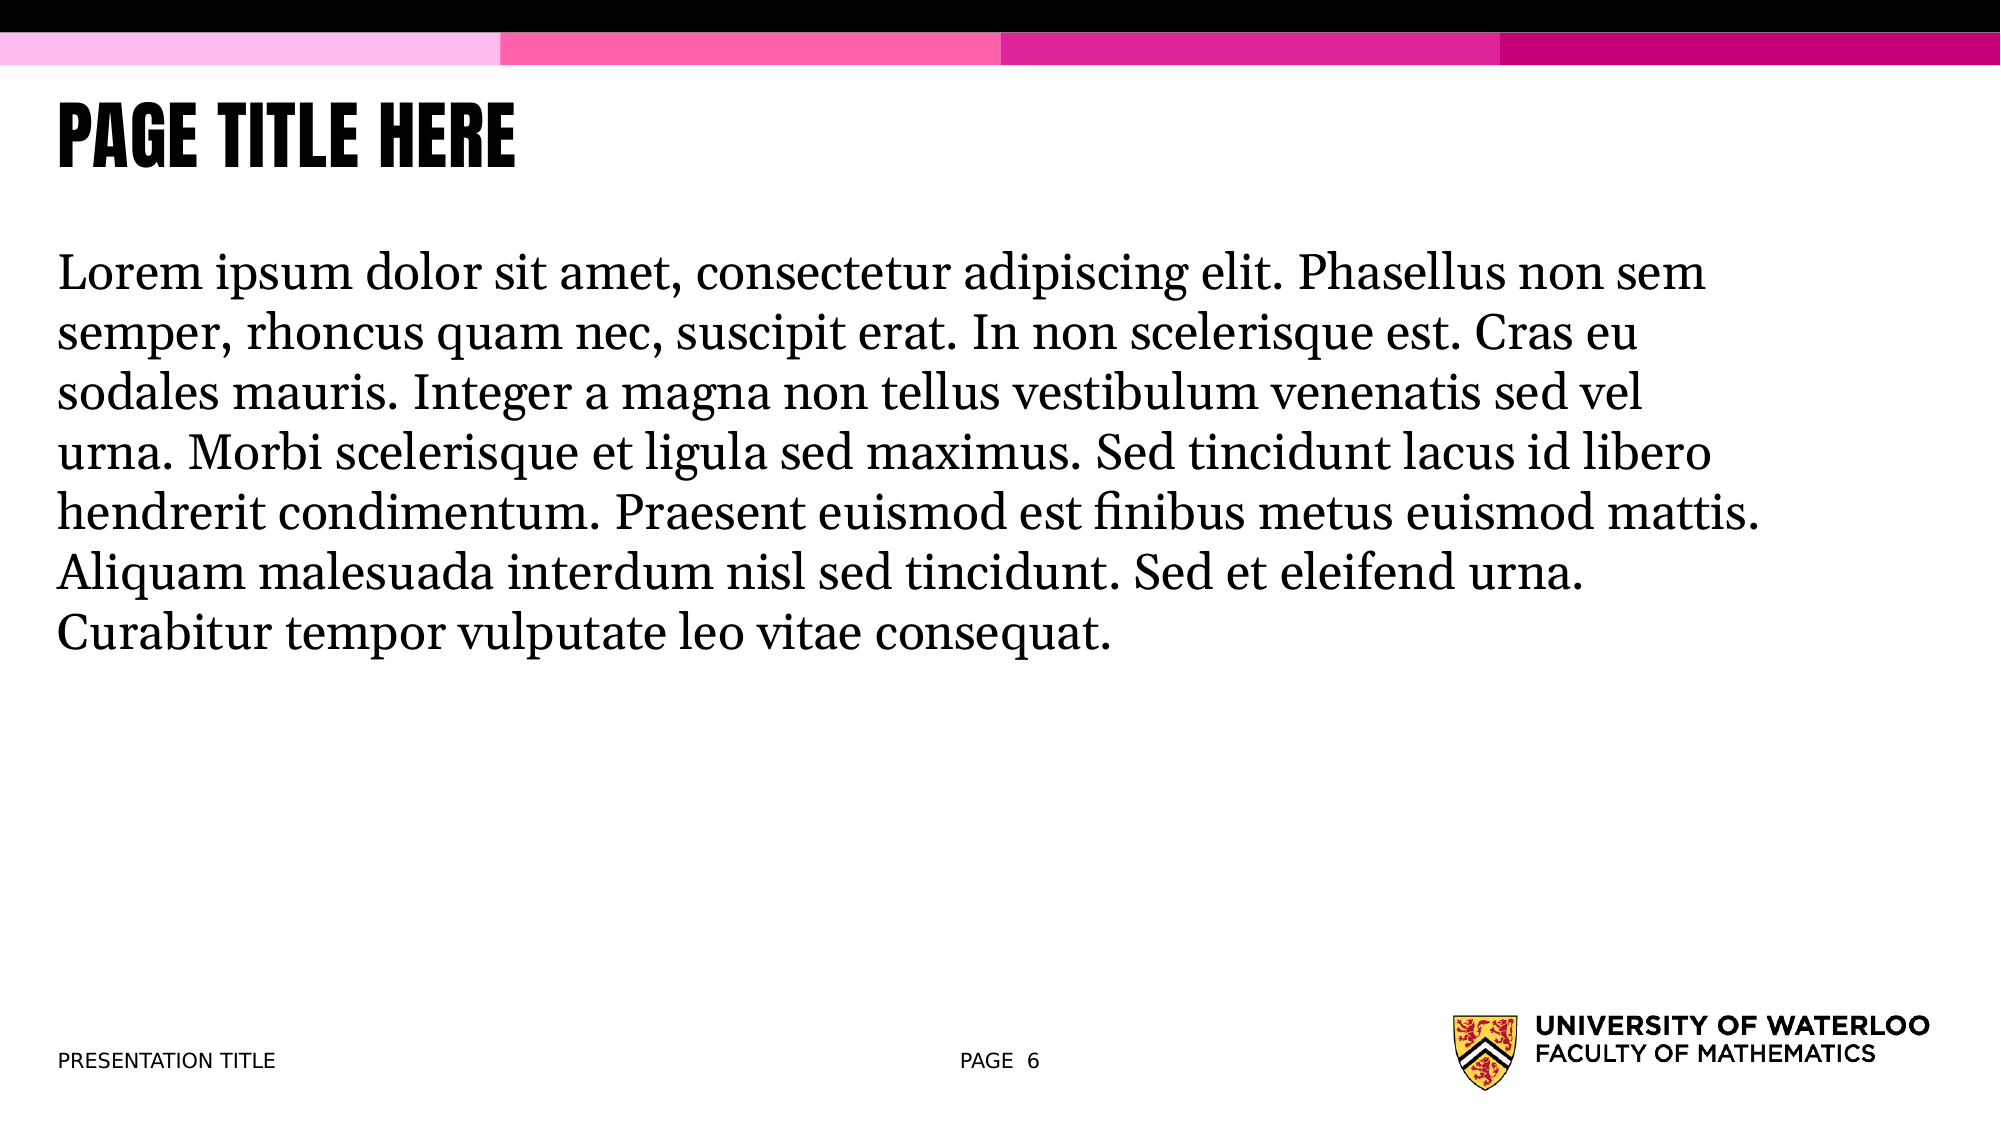

# PAGE TITLE HERE
Lorem ipsum dolor sit amet, consectetur adipiscing elit. Phasellus non sem
semper, rhoncus quam nec, suscipit erat. In non scelerisque est. Cras eu
sodales mauris. Integer a magna non tellus vestibulum venenatis sed vel
urna. Morbi scelerisque et ligula sed maximus. Sed tincidunt lacus id libero
hendrerit condimentum. Praesent euismod est finibus metus euismod mattis.
Aliquam malesuada interdum nisl sed tincidunt. Sed et eleifend urna.
Curabitur tempor vulputate leo vitae consequat.
PRESENTATION TITLE
PAGE  6